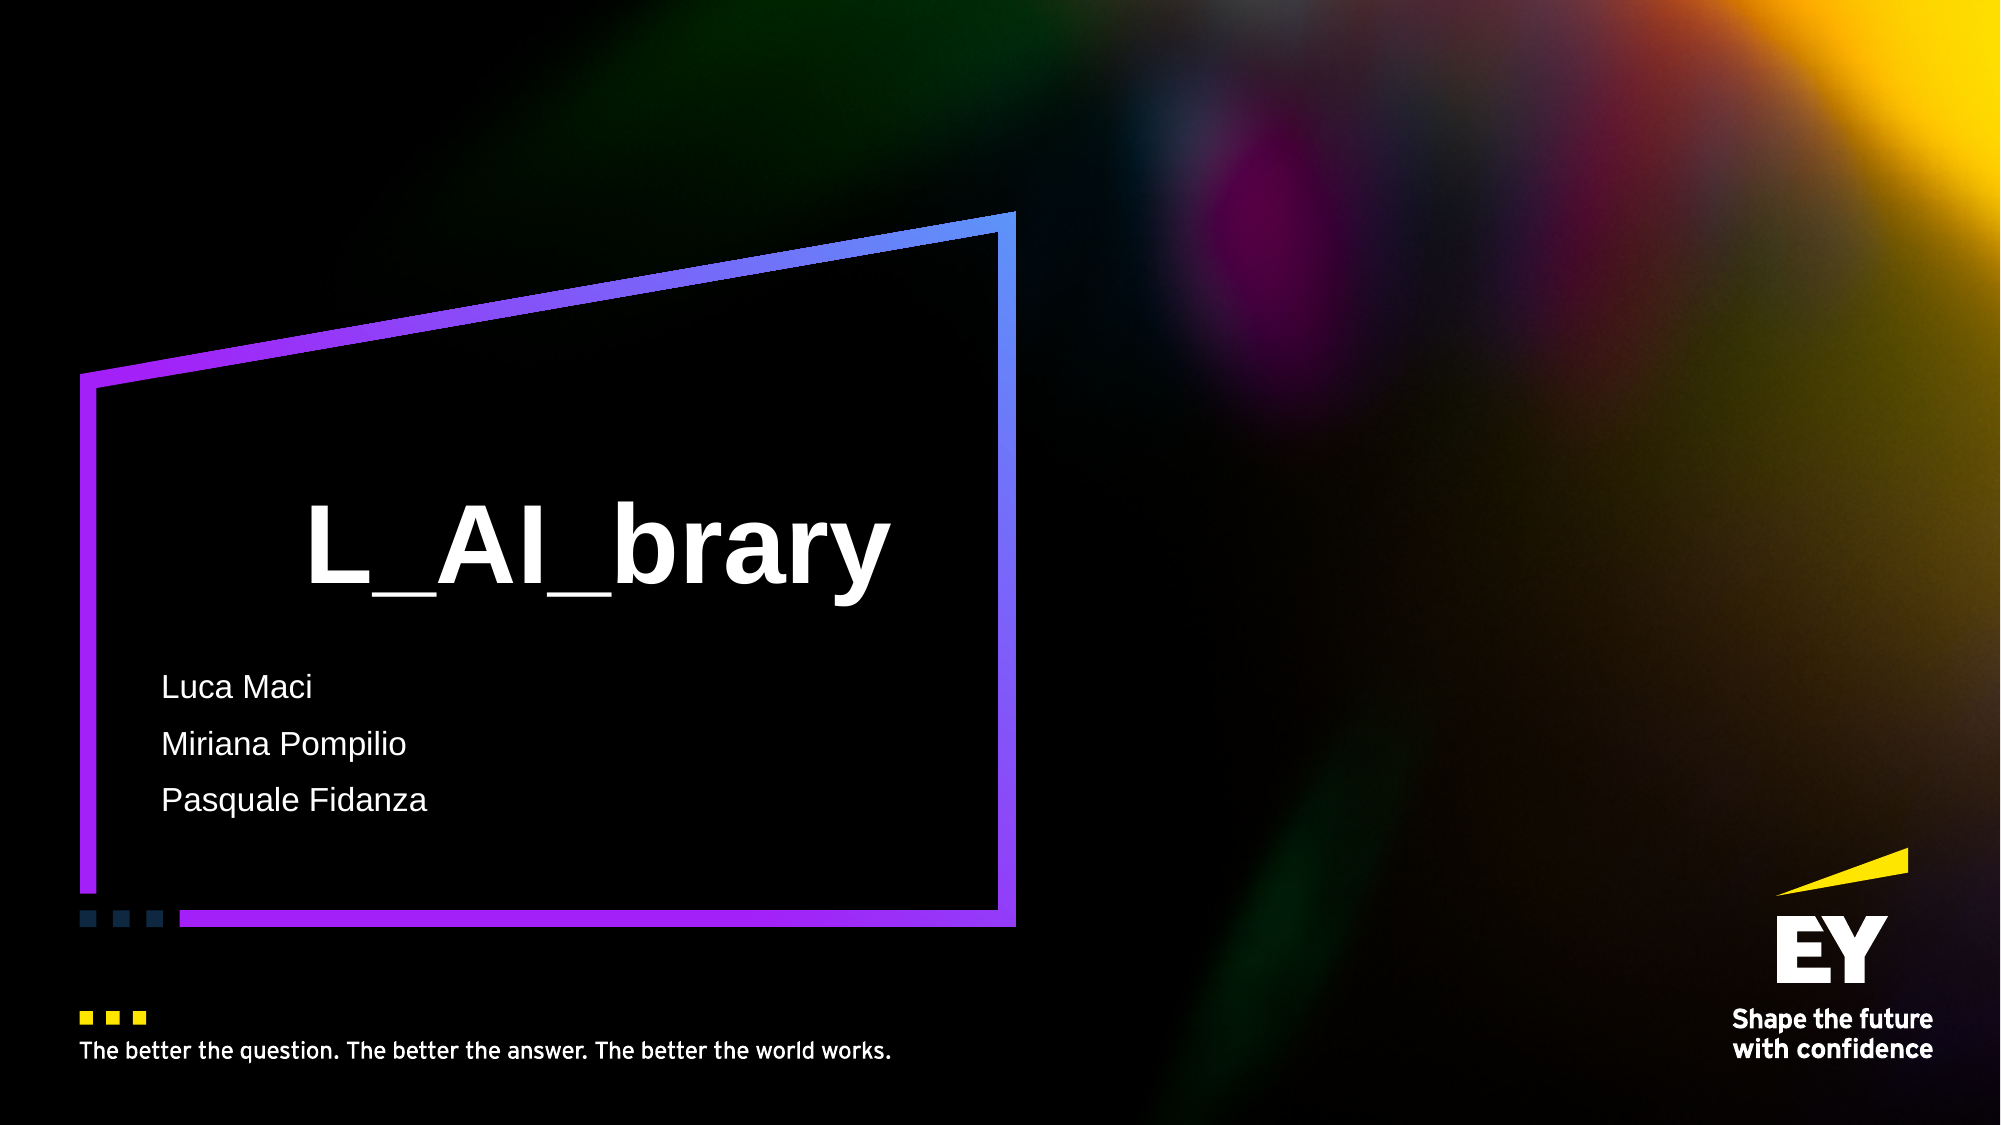

# 📚 L_AI_brary
Luca Maci
Miriana Pompilio
Pasquale Fidanza